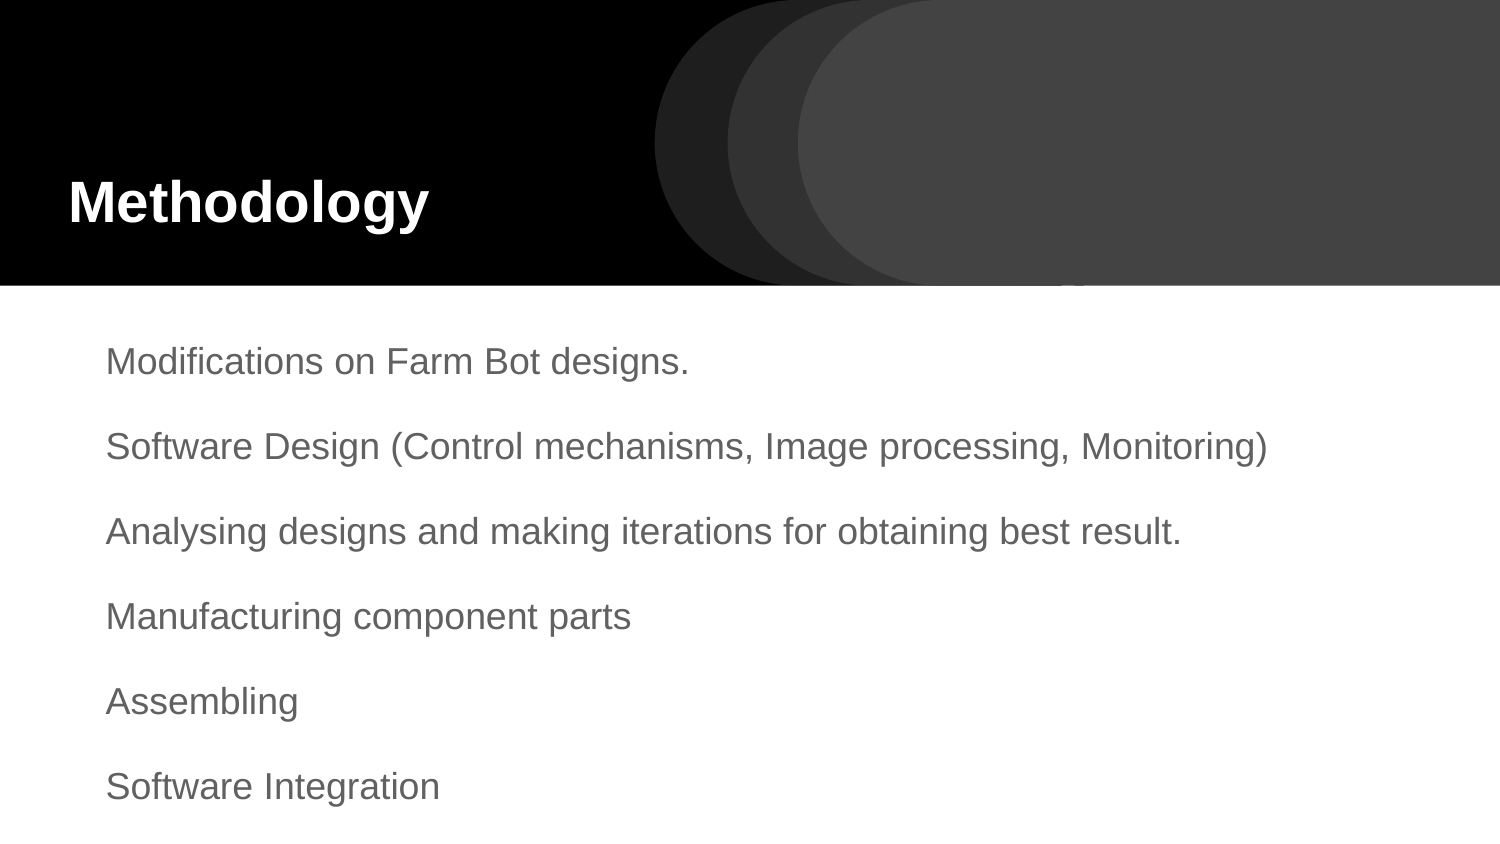

# Methodology
Modifications on Farm Bot designs.
Software Design (Control mechanisms, Image processing, Monitoring)
Analysing designs and making iterations for obtaining best result.
Manufacturing component parts
Assembling
Software Integration